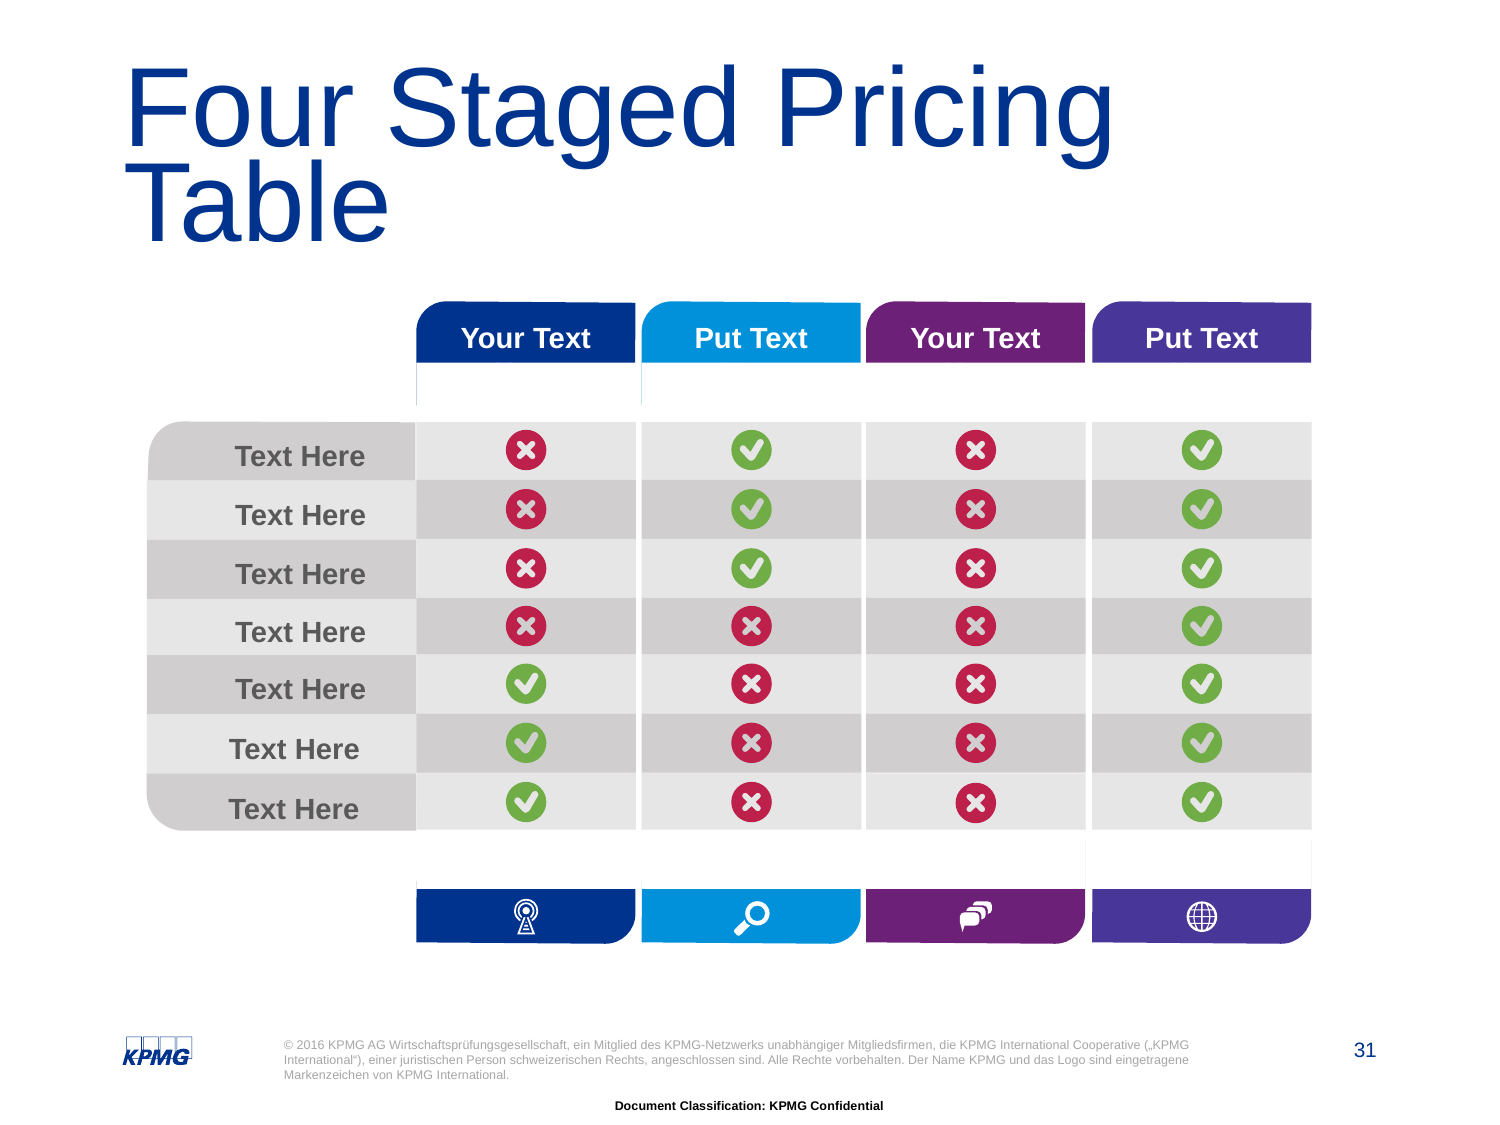

# Four Staged Pricing Table

Your Text Here
Put Text Here
Your Text Here
Put Text Here

Text Here
Text Here
Text Here
Text Here
Text Here
Text Here
Text Here